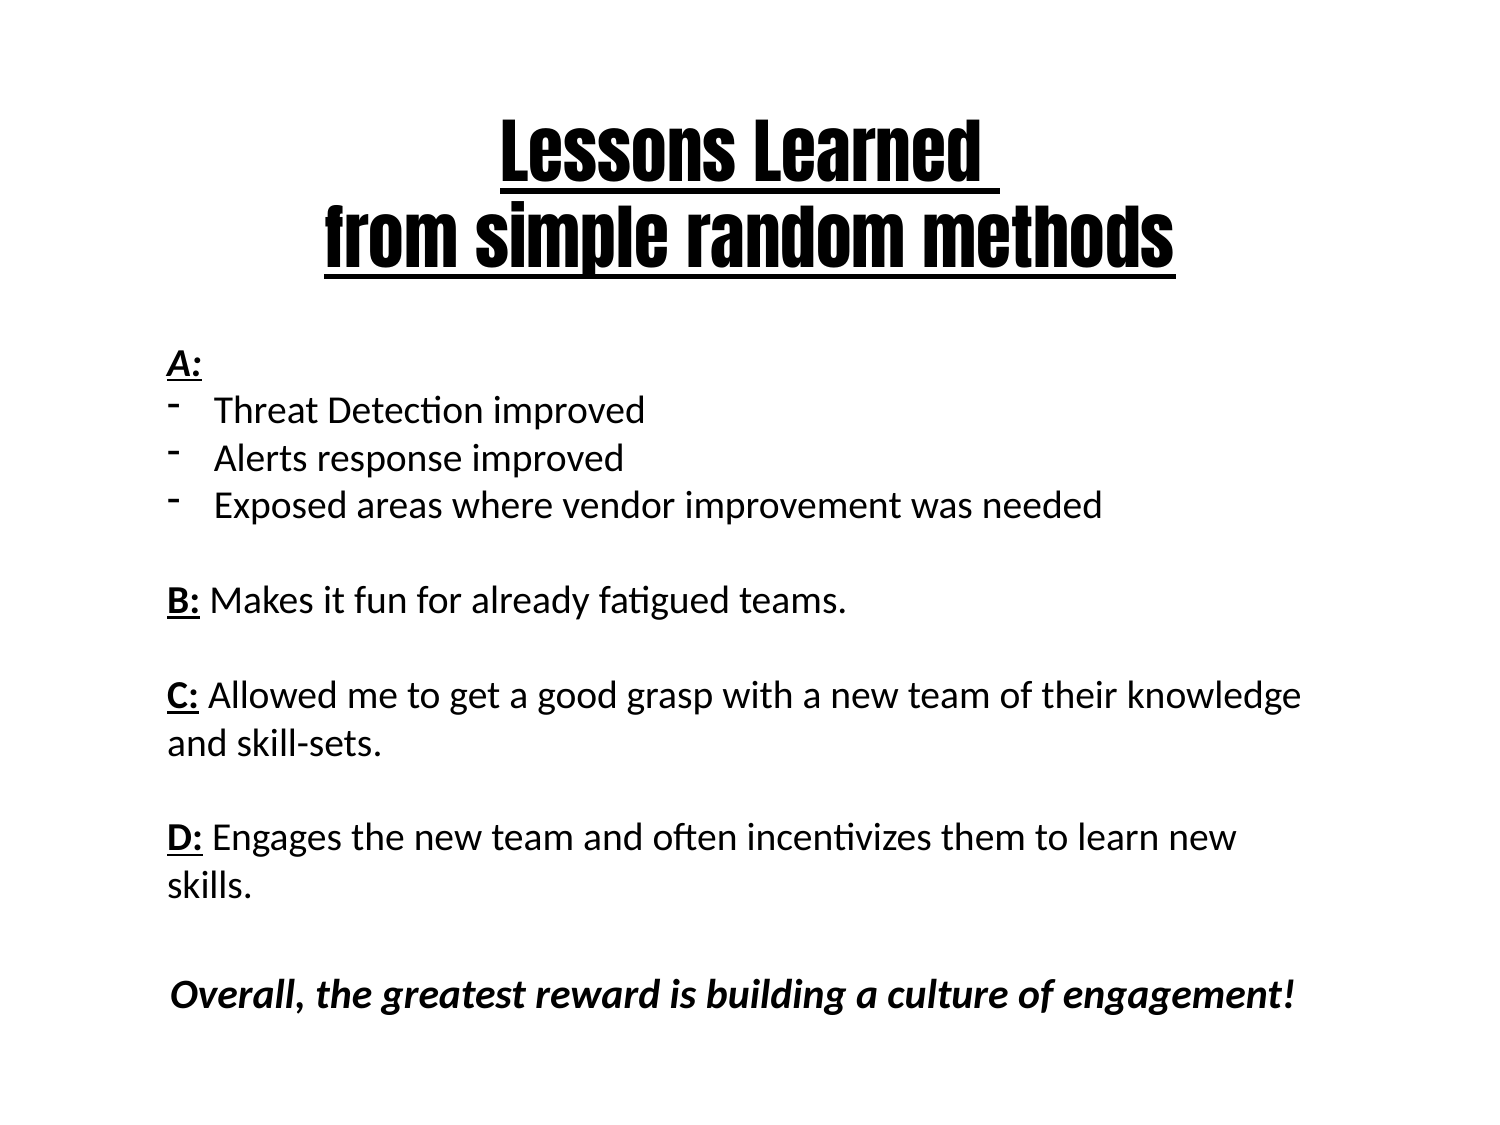

# Lessons Learned from simple random methods
A:
Threat Detection improved
Alerts response improved
Exposed areas where vendor improvement was needed

B: Makes it fun for already fatigued teams.

C: Allowed me to get a good grasp with a new team of their knowledge and skill-sets.

D: Engages the new team and often incentivizes them to learn new skills.

Overall, the greatest reward is building a culture of engagement!